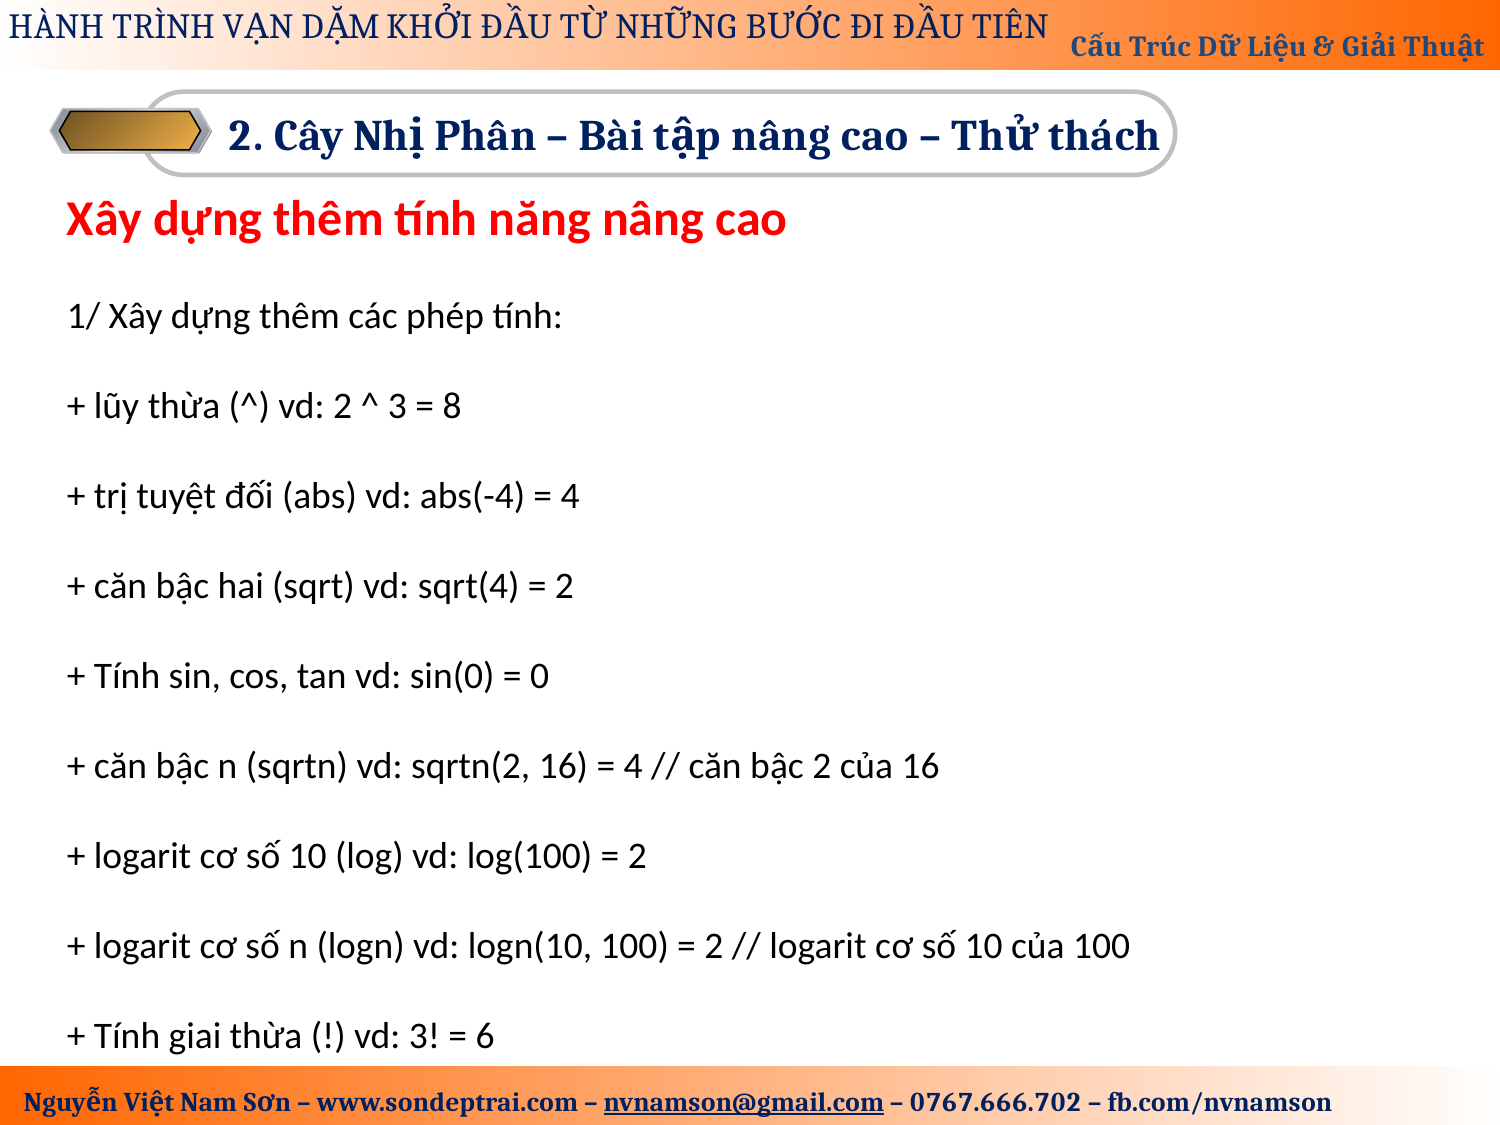

2. Cây Nhị Phân – Bài tập nâng cao – Thử thách

Xây dựng thêm tính năng nâng cao

1/ Xây dựng thêm các phép tính:

+ lũy thừa (^) vd: 2 ^ 3 = 8

+ trị tuyệt đối (abs) vd: abs(-4) = 4

+ căn bậc hai (sqrt) vd: sqrt(4) = 2

+ Tính sin, cos, tan vd: sin(0) = 0

+ căn bậc n (sqrtn) vd: sqrtn(2, 16) = 4 // căn bậc 2 của 16

+ logarit cơ số 10 (log) vd: log(100) = 2

+ logarit cơ số n (logn) vd: logn(10, 100) = 2 // logarit cơ số 10 của 100

+ Tính giai thừa (!) vd: 3! = 6